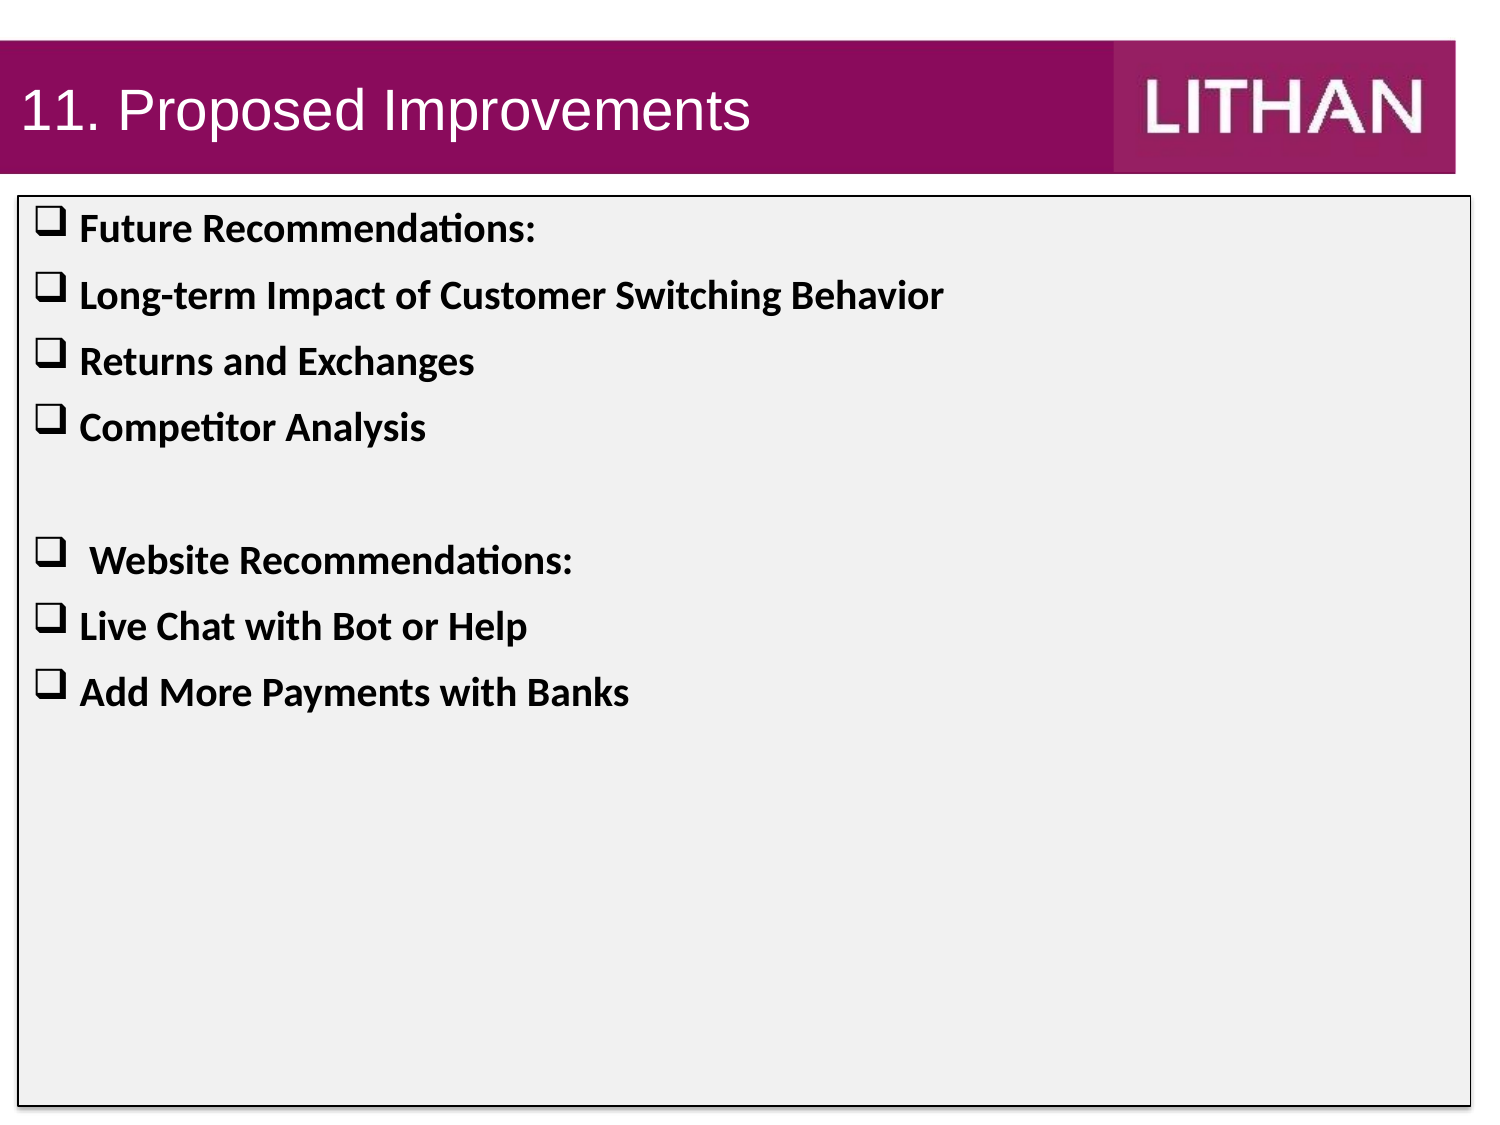

# 11. Proposed Improvements
Future Recommendations:
Long-term Impact of Customer Switching Behavior
Returns and Exchanges
Competitor Analysis

 Website Recommendations:
Live Chat with Bot or Help
Add More Payments with Banks